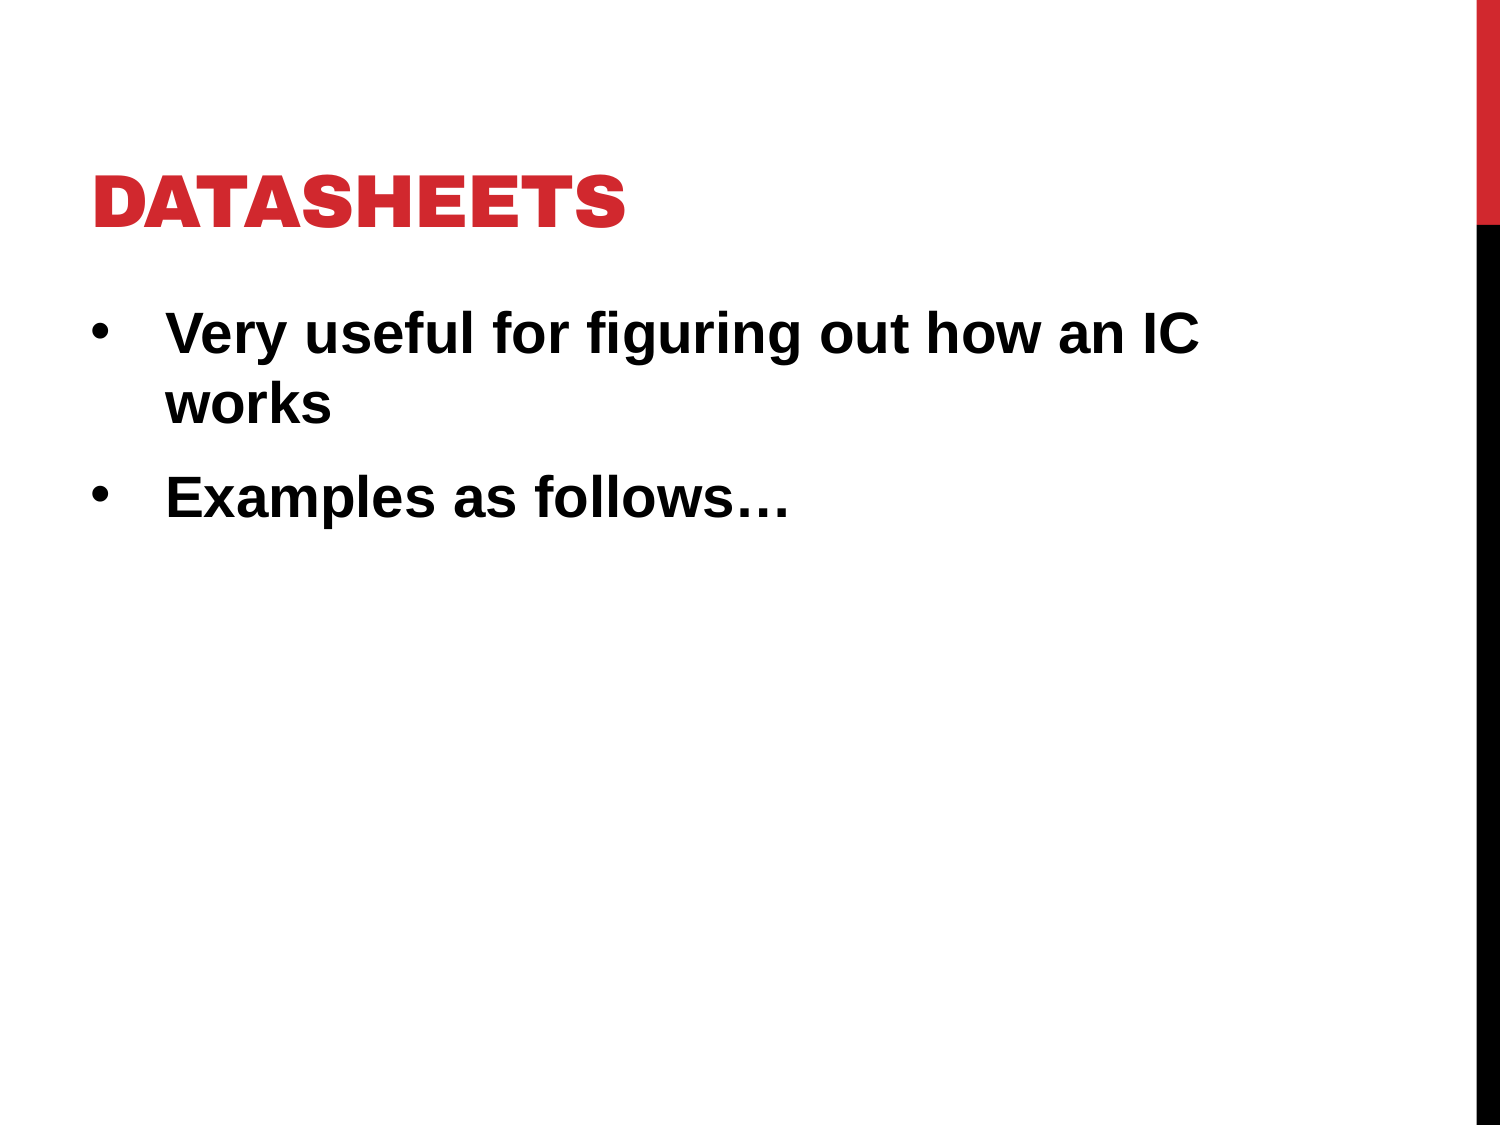

# datasheets
Very useful for figuring out how an IC works
Examples as follows…